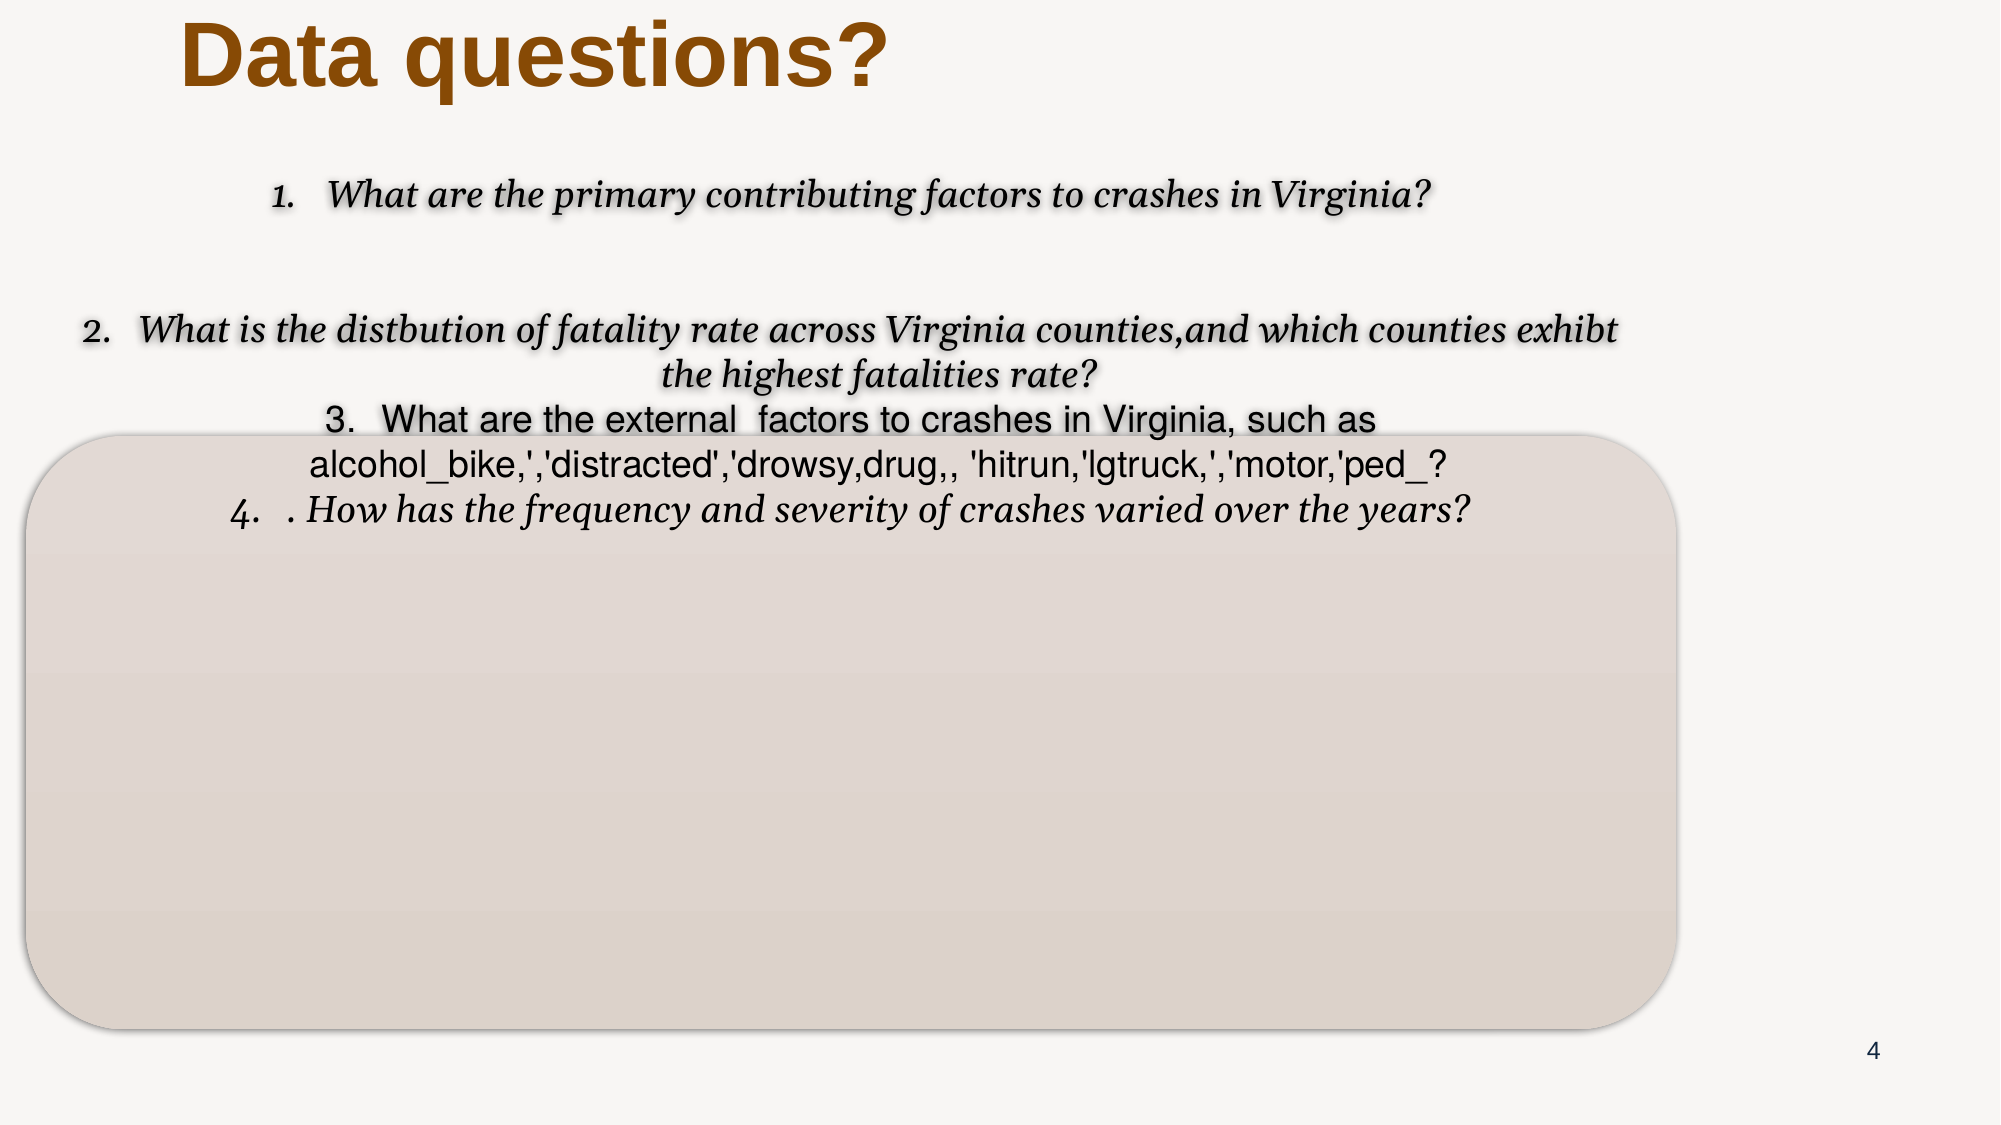

# Data questions?

What are the primary contributing factors to crashes in Virginia?

What is the distbution of fatality rate across Virginia counties,and which counties exhibt the highest fatalities rate?
What are the external  factors to crashes in Virginia, such as alcohol_bike,','distracted','drowsy,drug,, 'hitrun,'lgtruck,','motor,'ped_?
. How has the frequency and severity of crashes varied over the years?

4